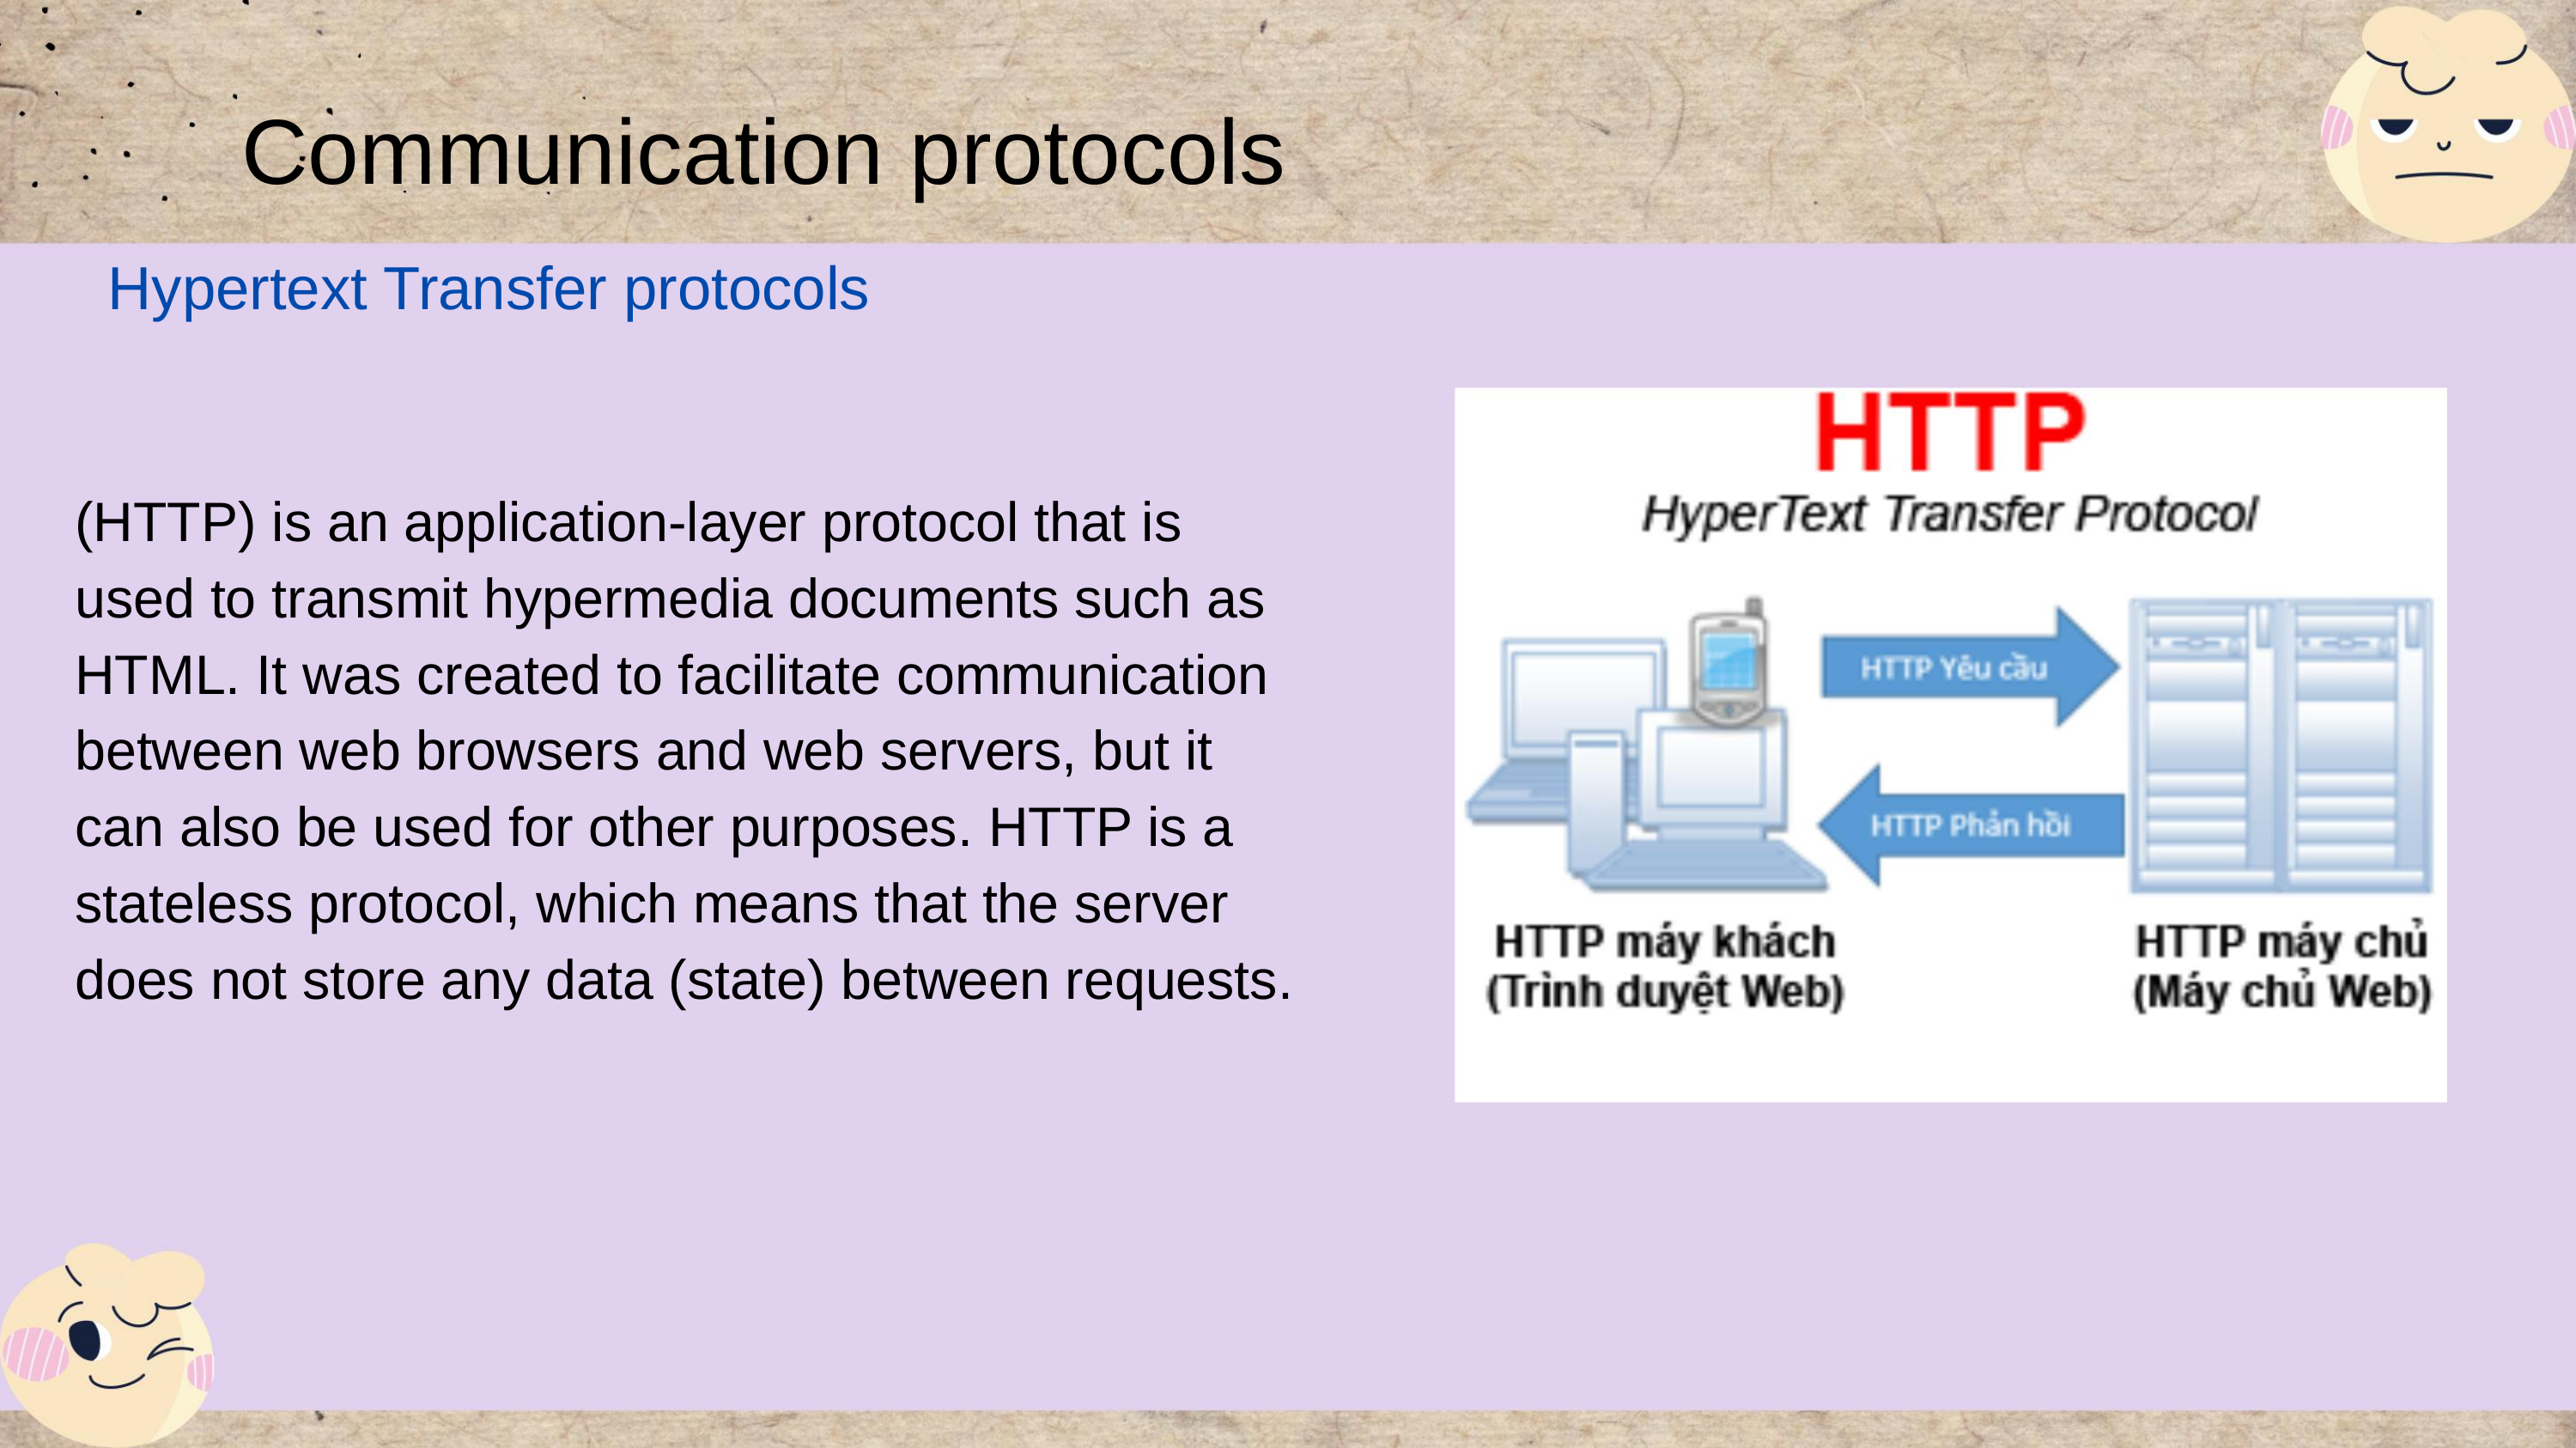

Communication protocols
Hypertext Transfer protocols
(HTTP) is an application-layer protocol that is
used to transmit hypermedia documents such as
HTML. It was created to facilitate communication
between web browsers and web servers, but it
can also be used for other purposes. HTTP is a
stateless protocol, which means that the server
does not store any data (state) between requests.